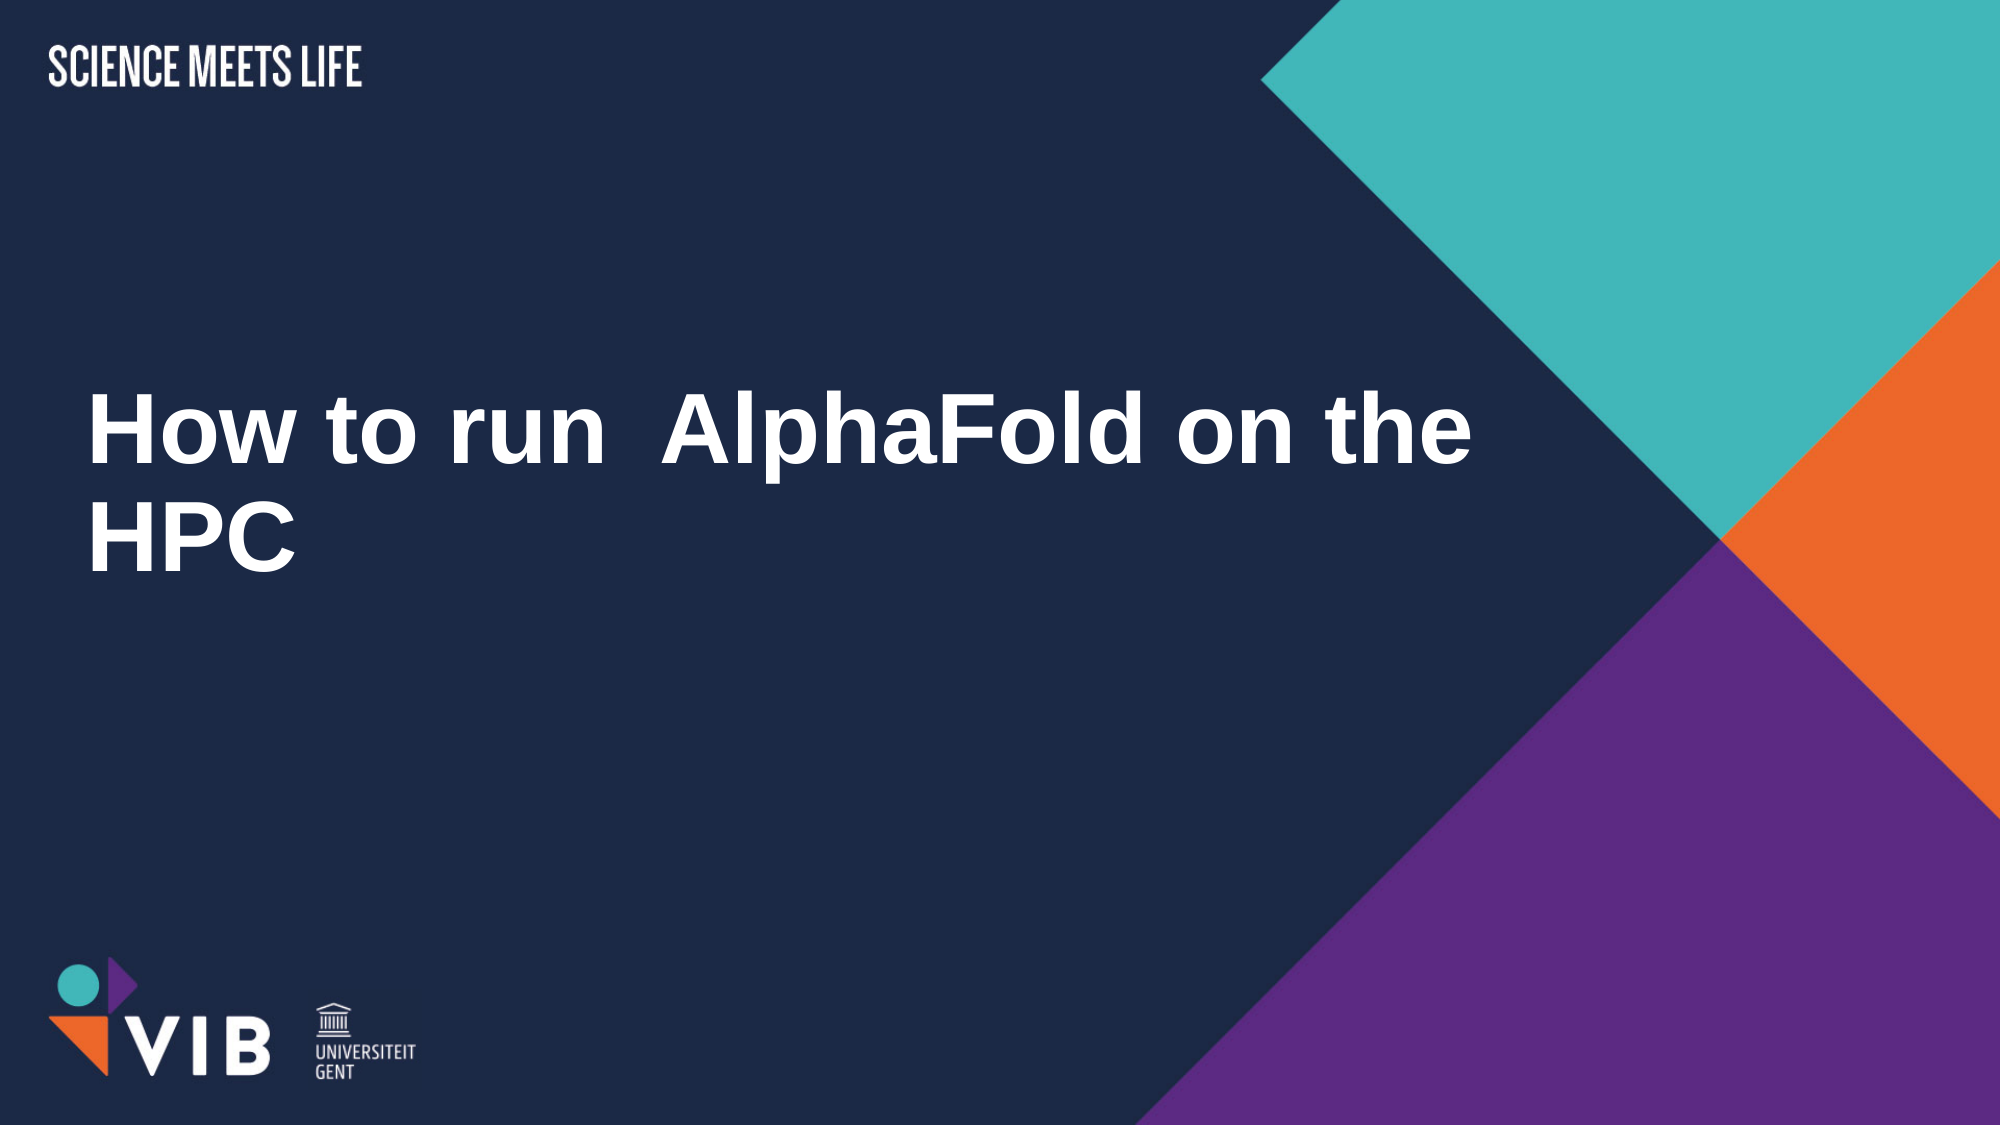

# How to run  AlphaFold on the HPC